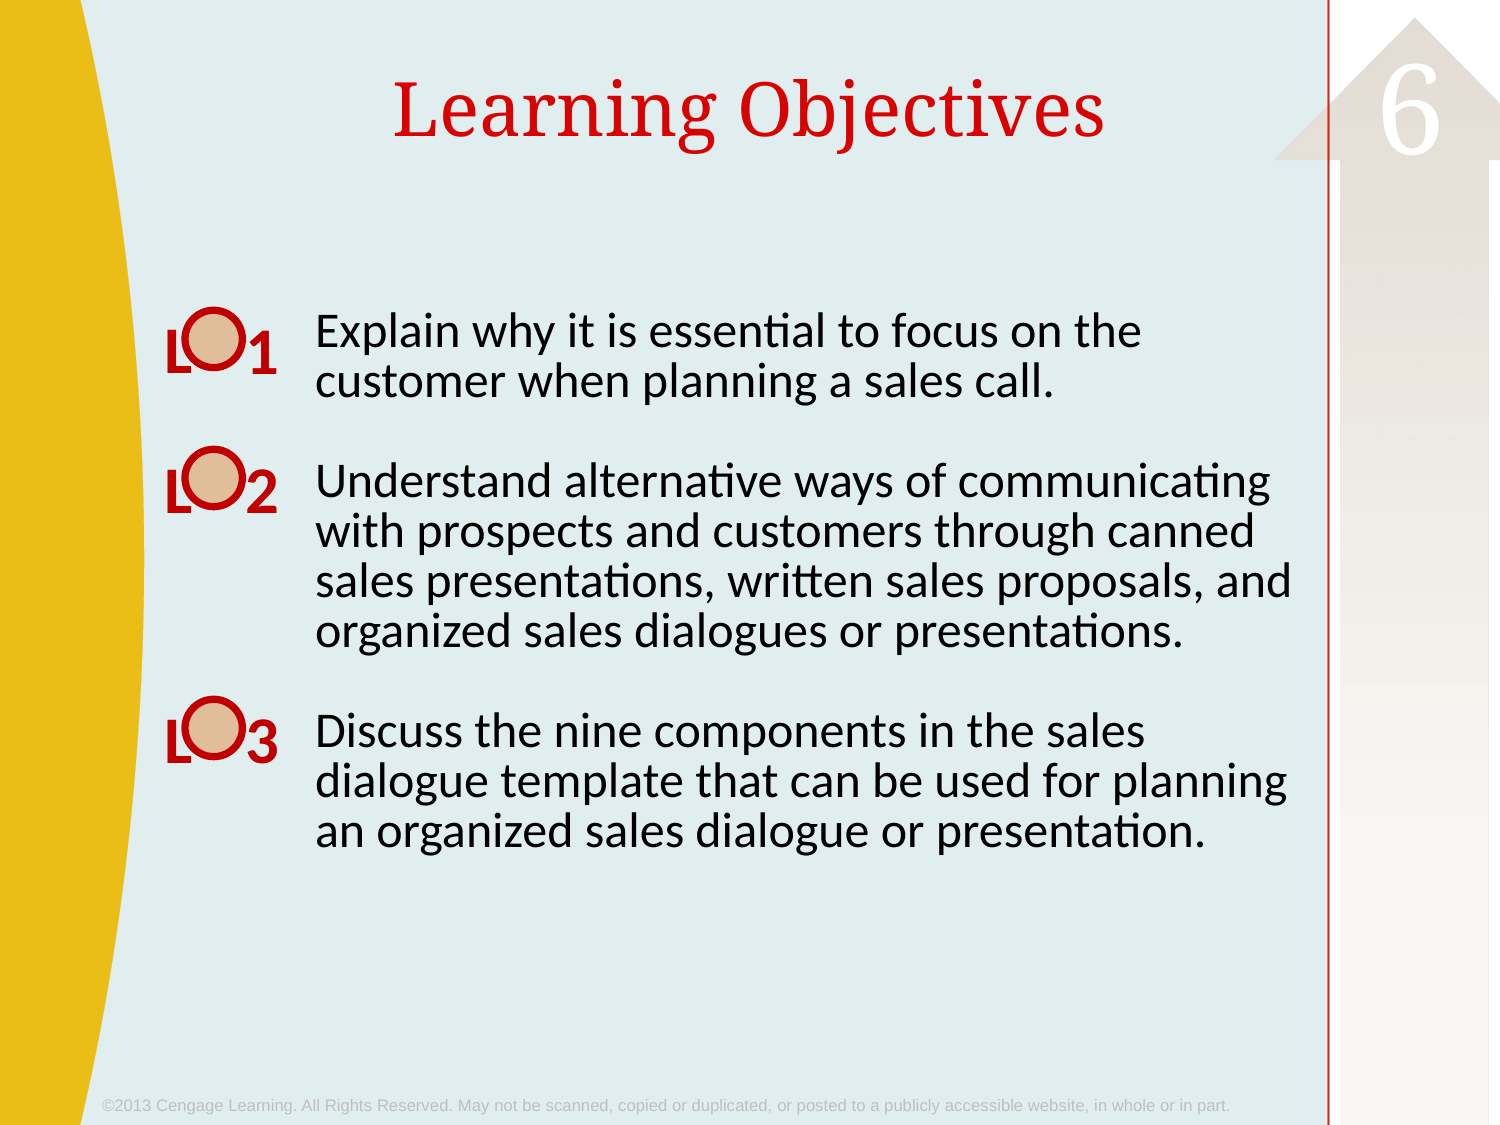

# Learning Objectives
L
1

Explain why it is essential to focus on the customer when planning a sales call.

Understand alternative ways of communicating with prospects and customers through canned sales presentations, written sales proposals, and organized sales dialogues or presentations.

Discuss the nine components in the sales dialogue template that can be used for planning an organized sales dialogue or presentation.
L
2

L
3